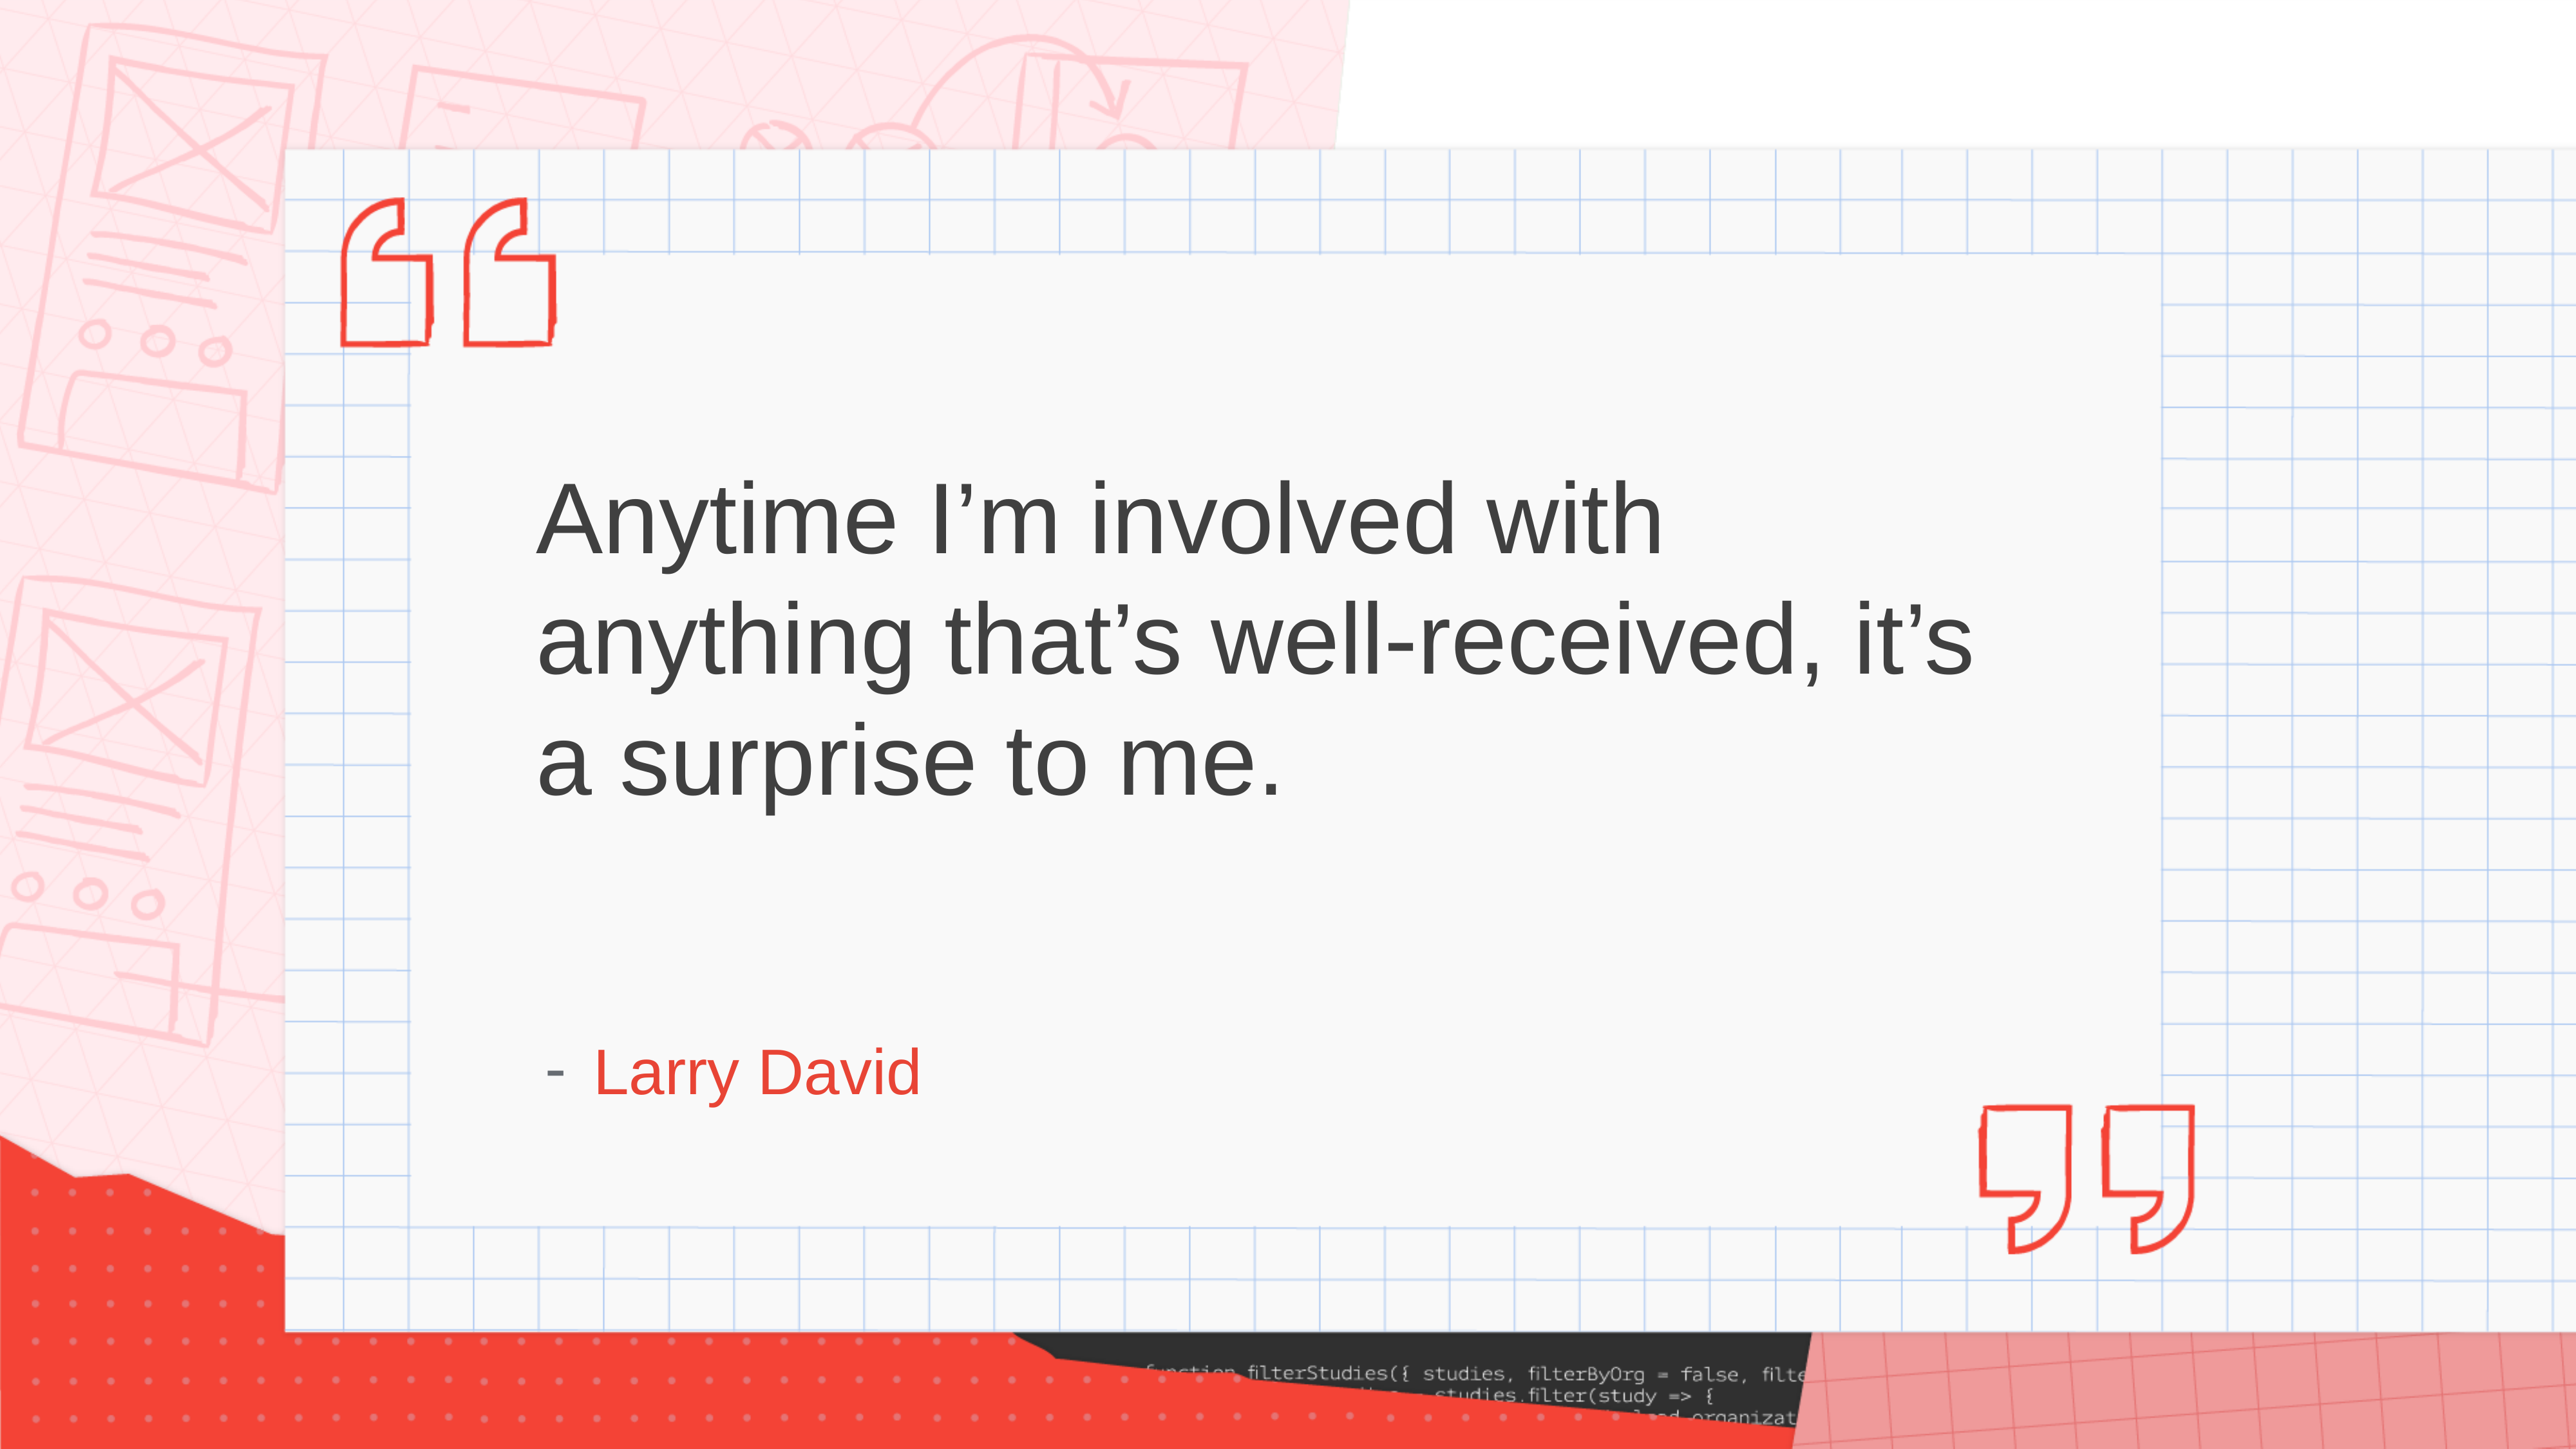

# Anytime I’m involved with anything that’s well-received, it’s a surprise to me.
Larry David